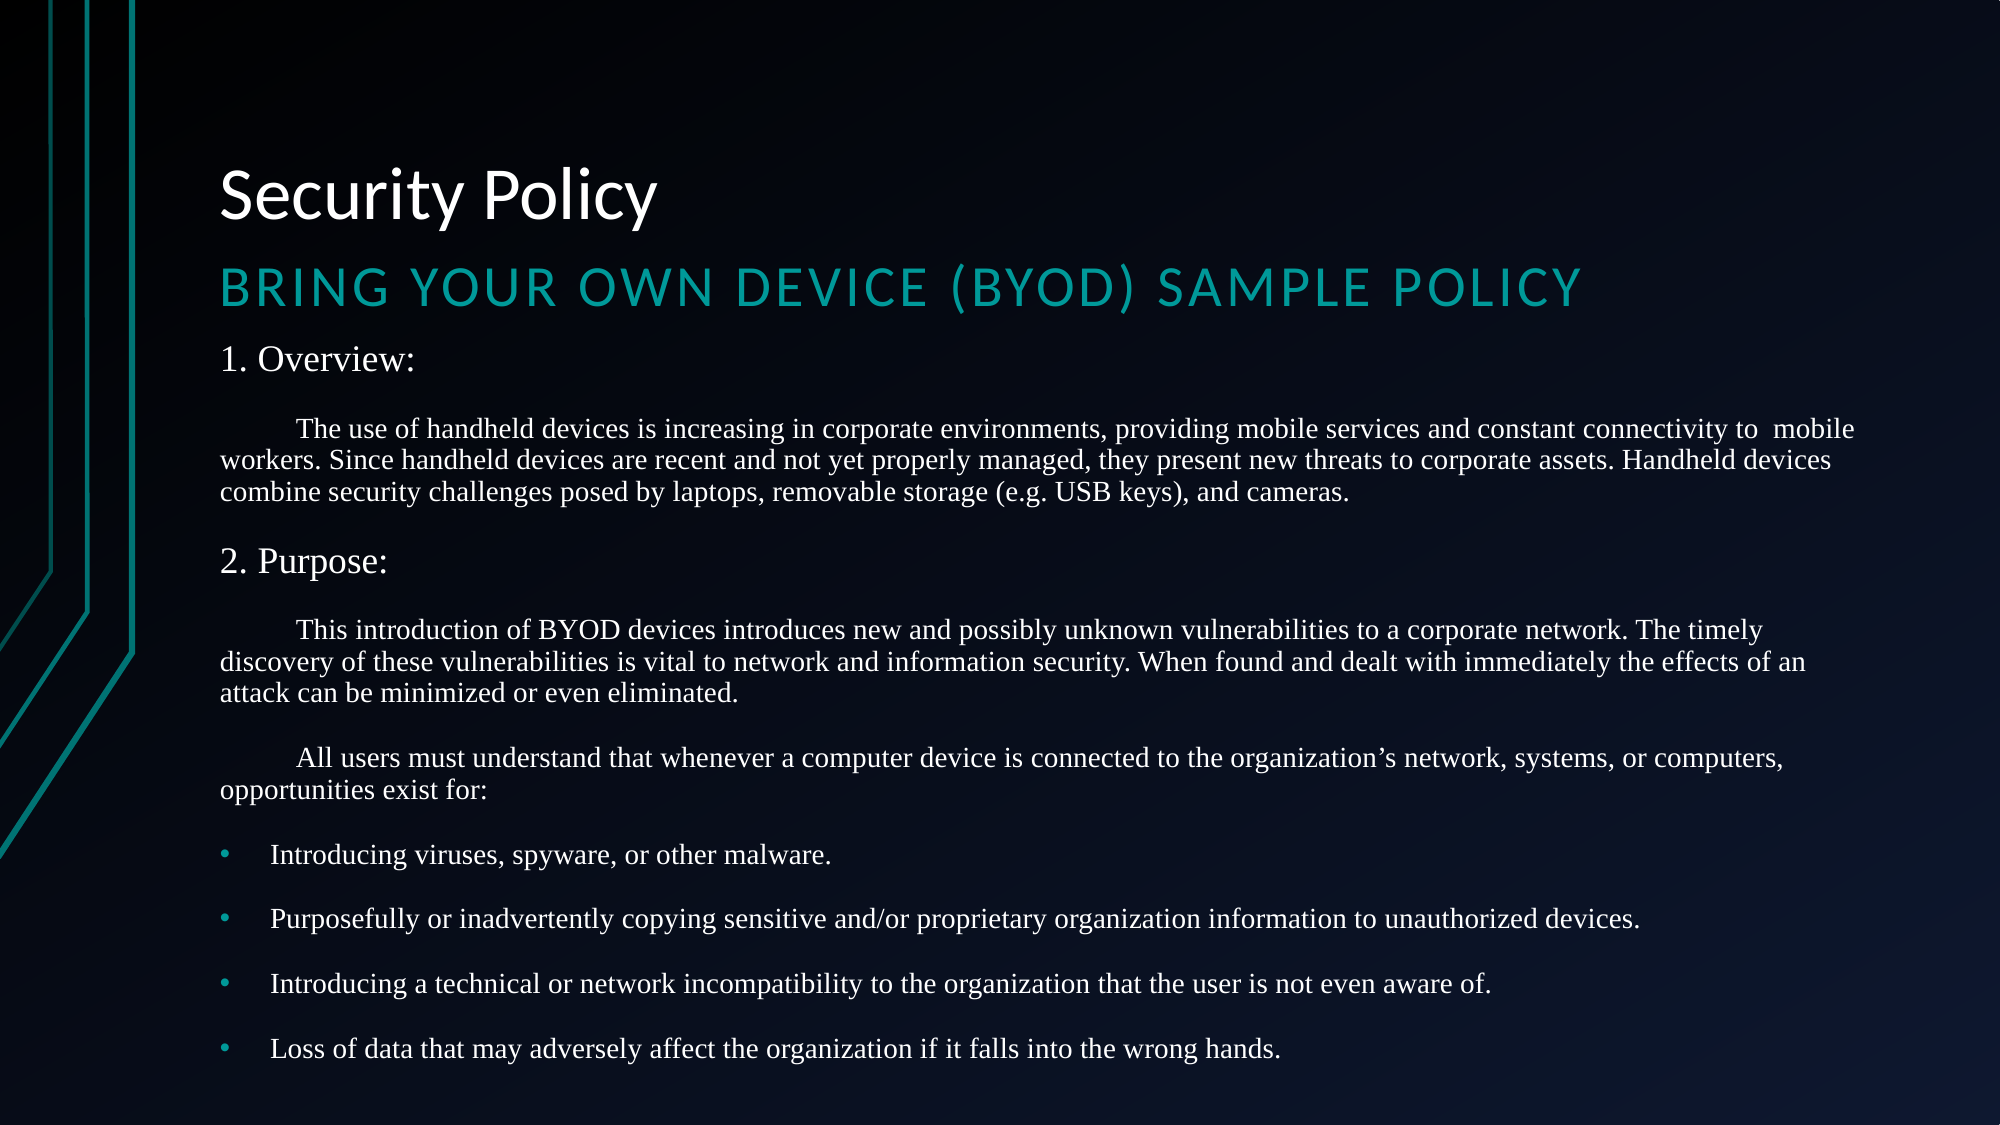

# Security Policy
Bring Your Own Device (BYOD) Sample policy
1. Overview:
The use of handheld devices is increasing in corporate environments, providing mobile services and constant connectivity to  mobile workers. Since handheld devices are recent and not yet properly managed, they present new threats to corporate assets. Handheld devices combine security challenges posed by laptops, removable storage (e.g. USB keys), and cameras.
2. Purpose:
This introduction of BYOD devices introduces new and possibly unknown vulnerabilities to a corporate network. The timely discovery of these vulnerabilities is vital to network and information security. When found and dealt with immediately the effects of an attack can be minimized or even eliminated.
All users must understand that whenever a computer device is connected to the organization’s network, systems, or computers, opportunities exist for:
Introducing viruses, spyware, or other malware.
Purposefully or inadvertently copying sensitive and/or proprietary organization information to unauthorized devices.
Introducing a technical or network incompatibility to the organization that the user is not even aware of.
Loss of data that may adversely affect the organization if it falls into the wrong hands.